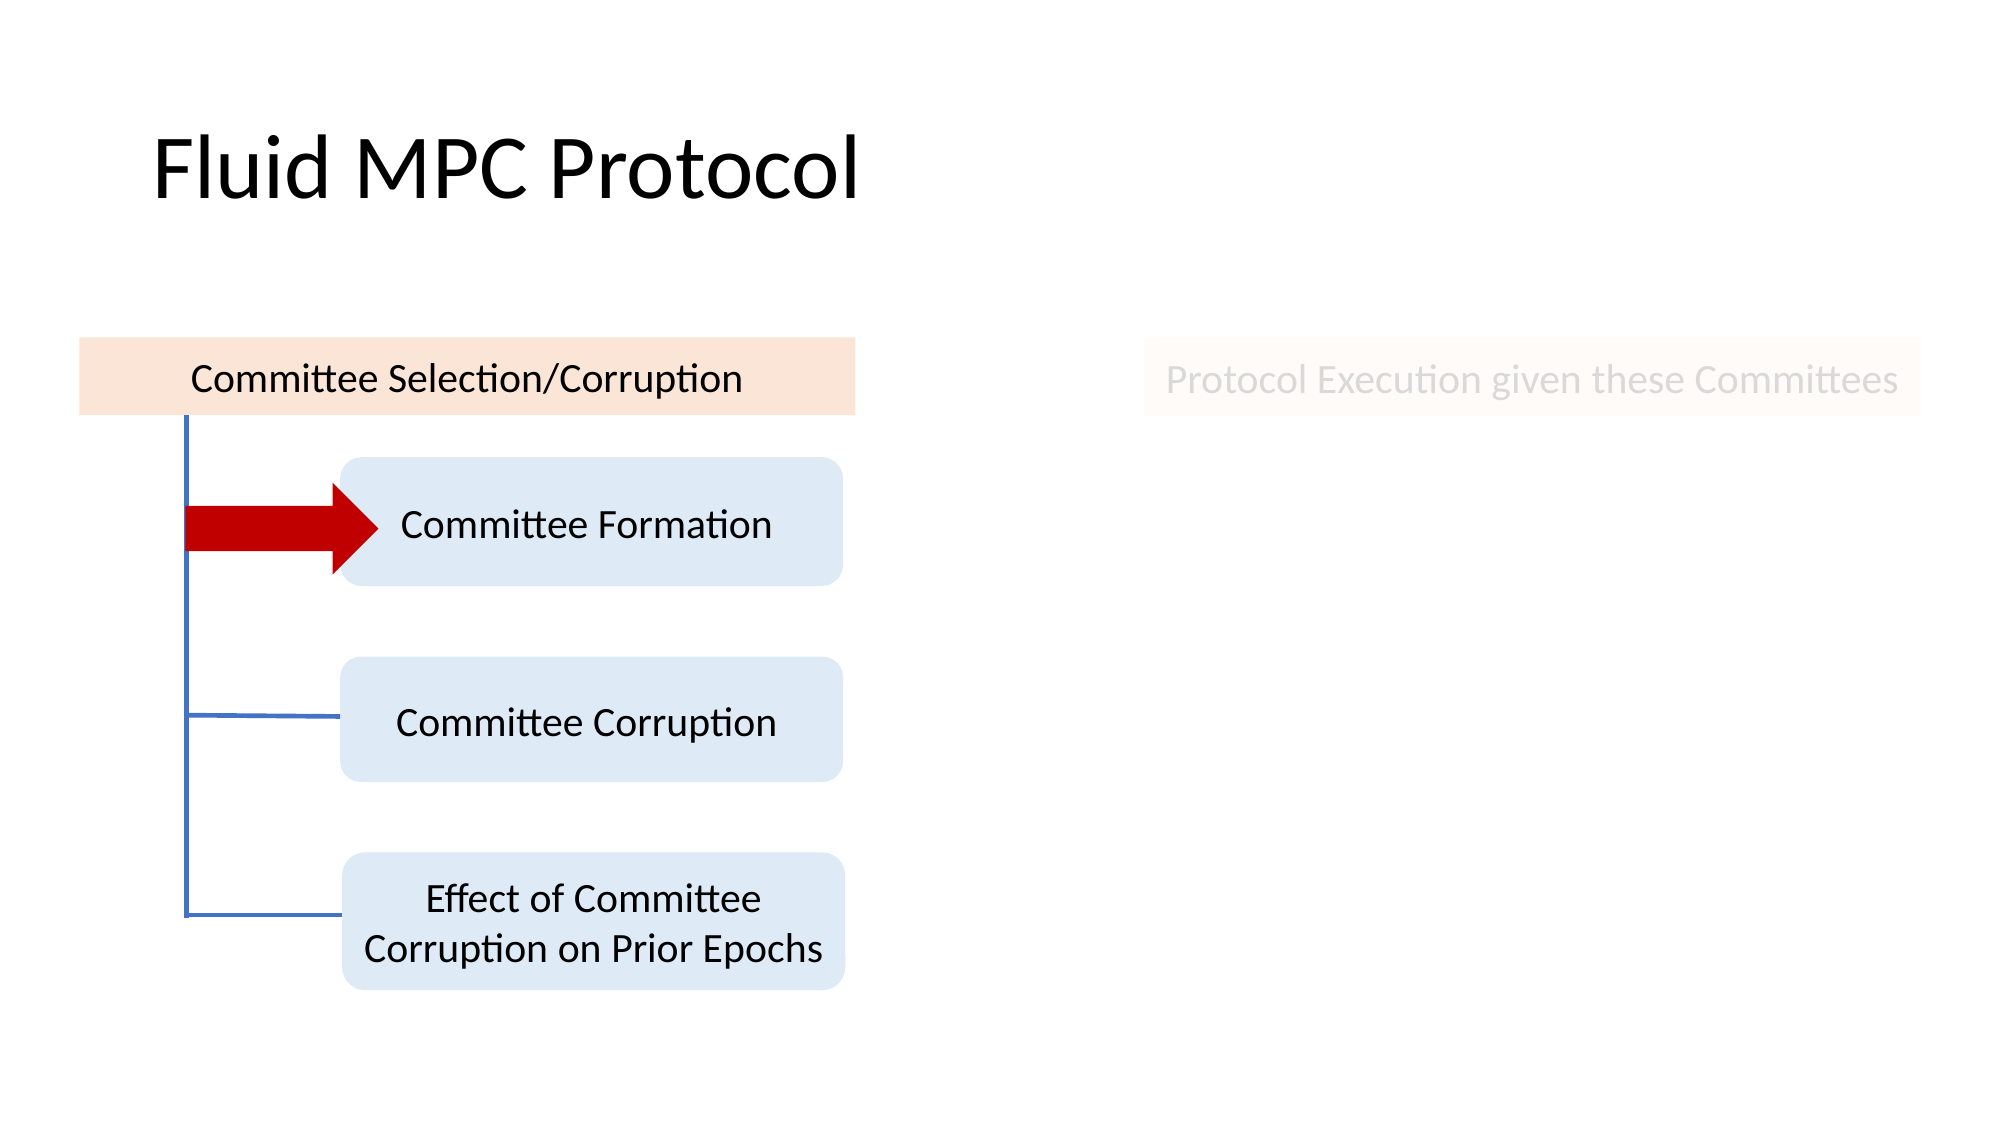

# Fluid MPC Protocol

Committee Selection/Corruption
Protocol Execution given these Committees
Committee Formation

Committee Corruption
Effect of Committee Corruption on Prior Epochs